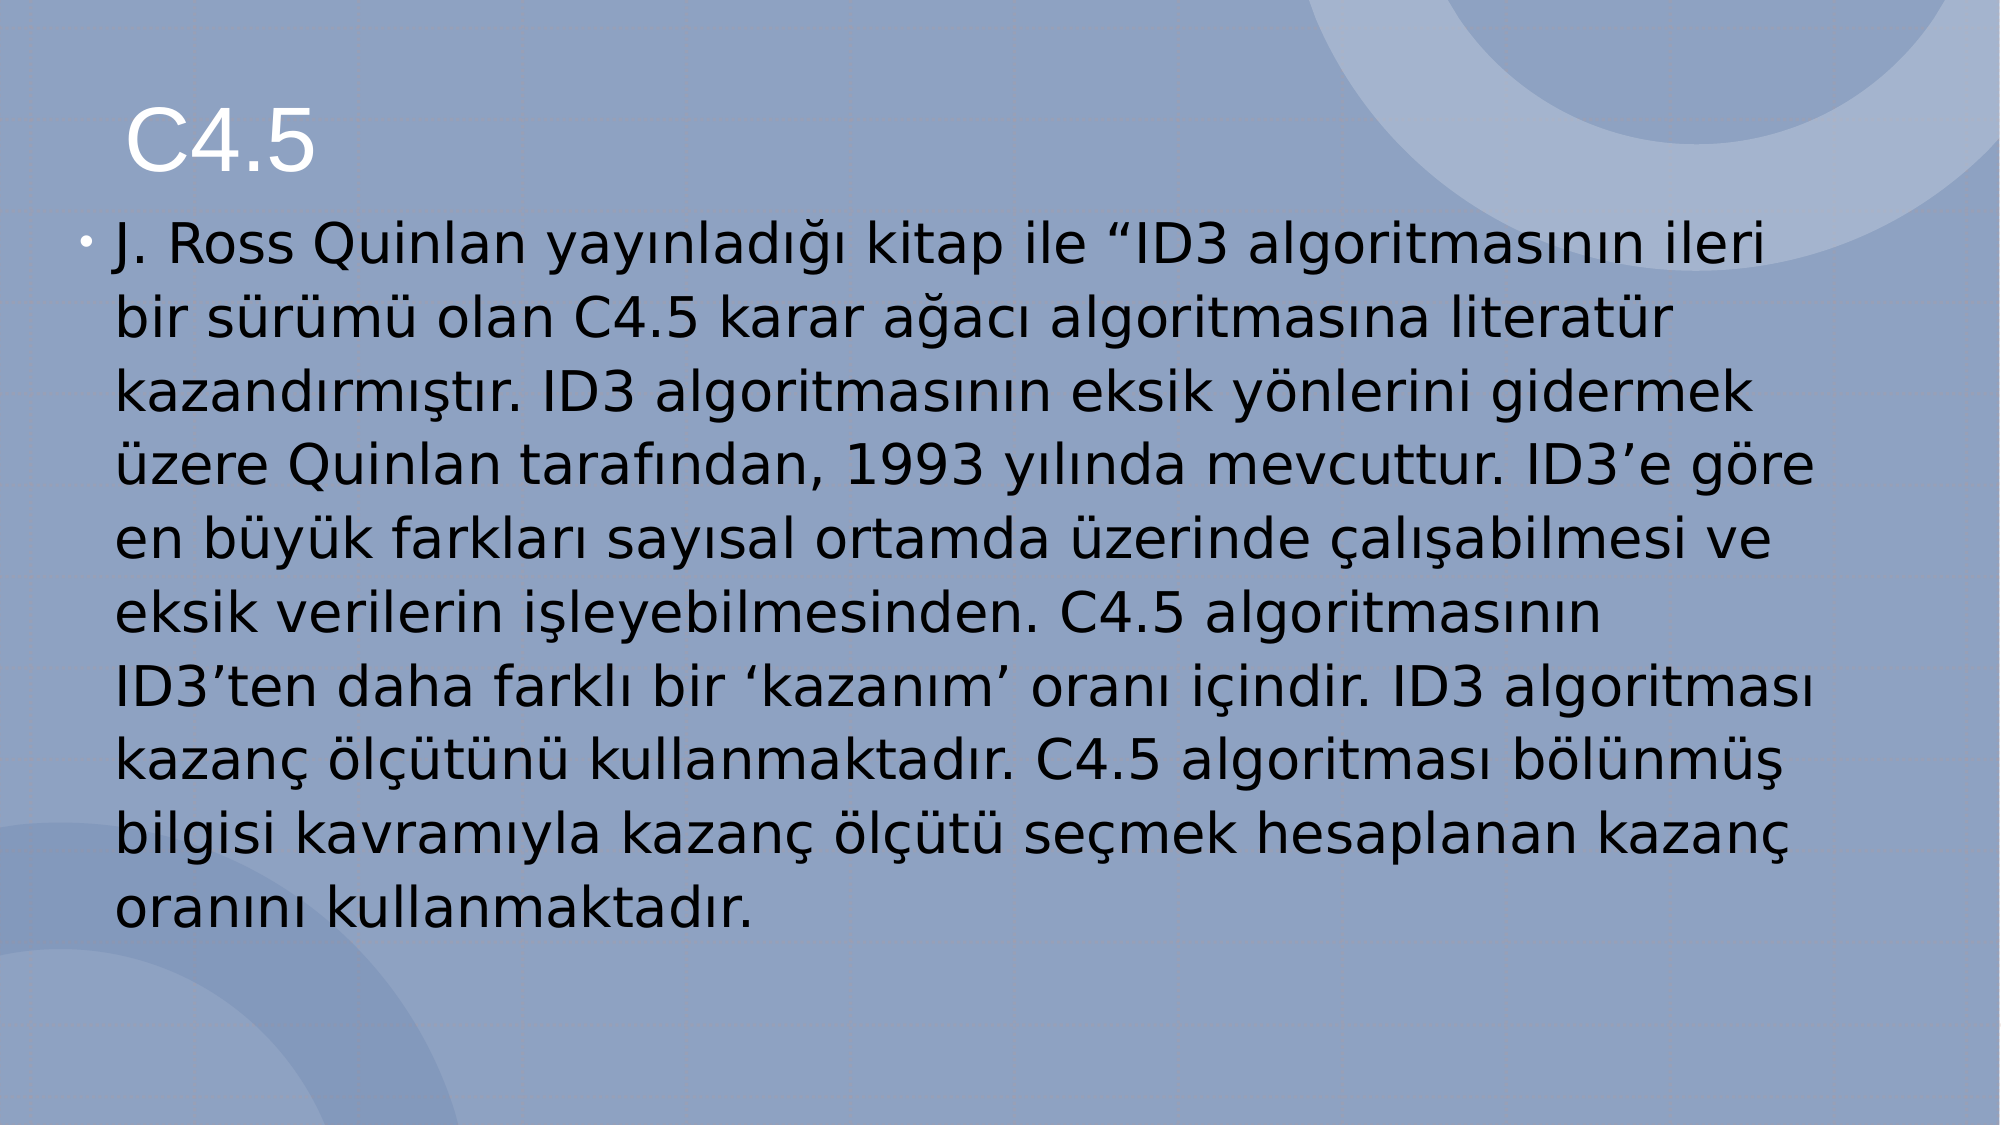

# C4.5
J. Ross Quinlan yayınladığı kitap ile “ID3 algoritmasının ileri bir sürümü olan C4.5 karar ağacı algoritmasına literatür kazandırmıştır. ID3 algoritmasının eksik yönlerini gidermek üzere Quinlan tarafından, 1993 yılında mevcuttur. ID3’e göre en büyük farkları sayısal ortamda üzerinde çalışabilmesi ve eksik verilerin işleyebilmesinden. C4.5 algoritmasının ID3’ten daha farklı bir ‘kazanım’ oranı içindir. ID3 algoritması kazanç ölçütünü kullanmaktadır. C4.5 algoritması bölünmüş bilgisi kavramıyla kazanç ölçütü seçmek hesaplanan kazanç oranını kullanmaktadır.